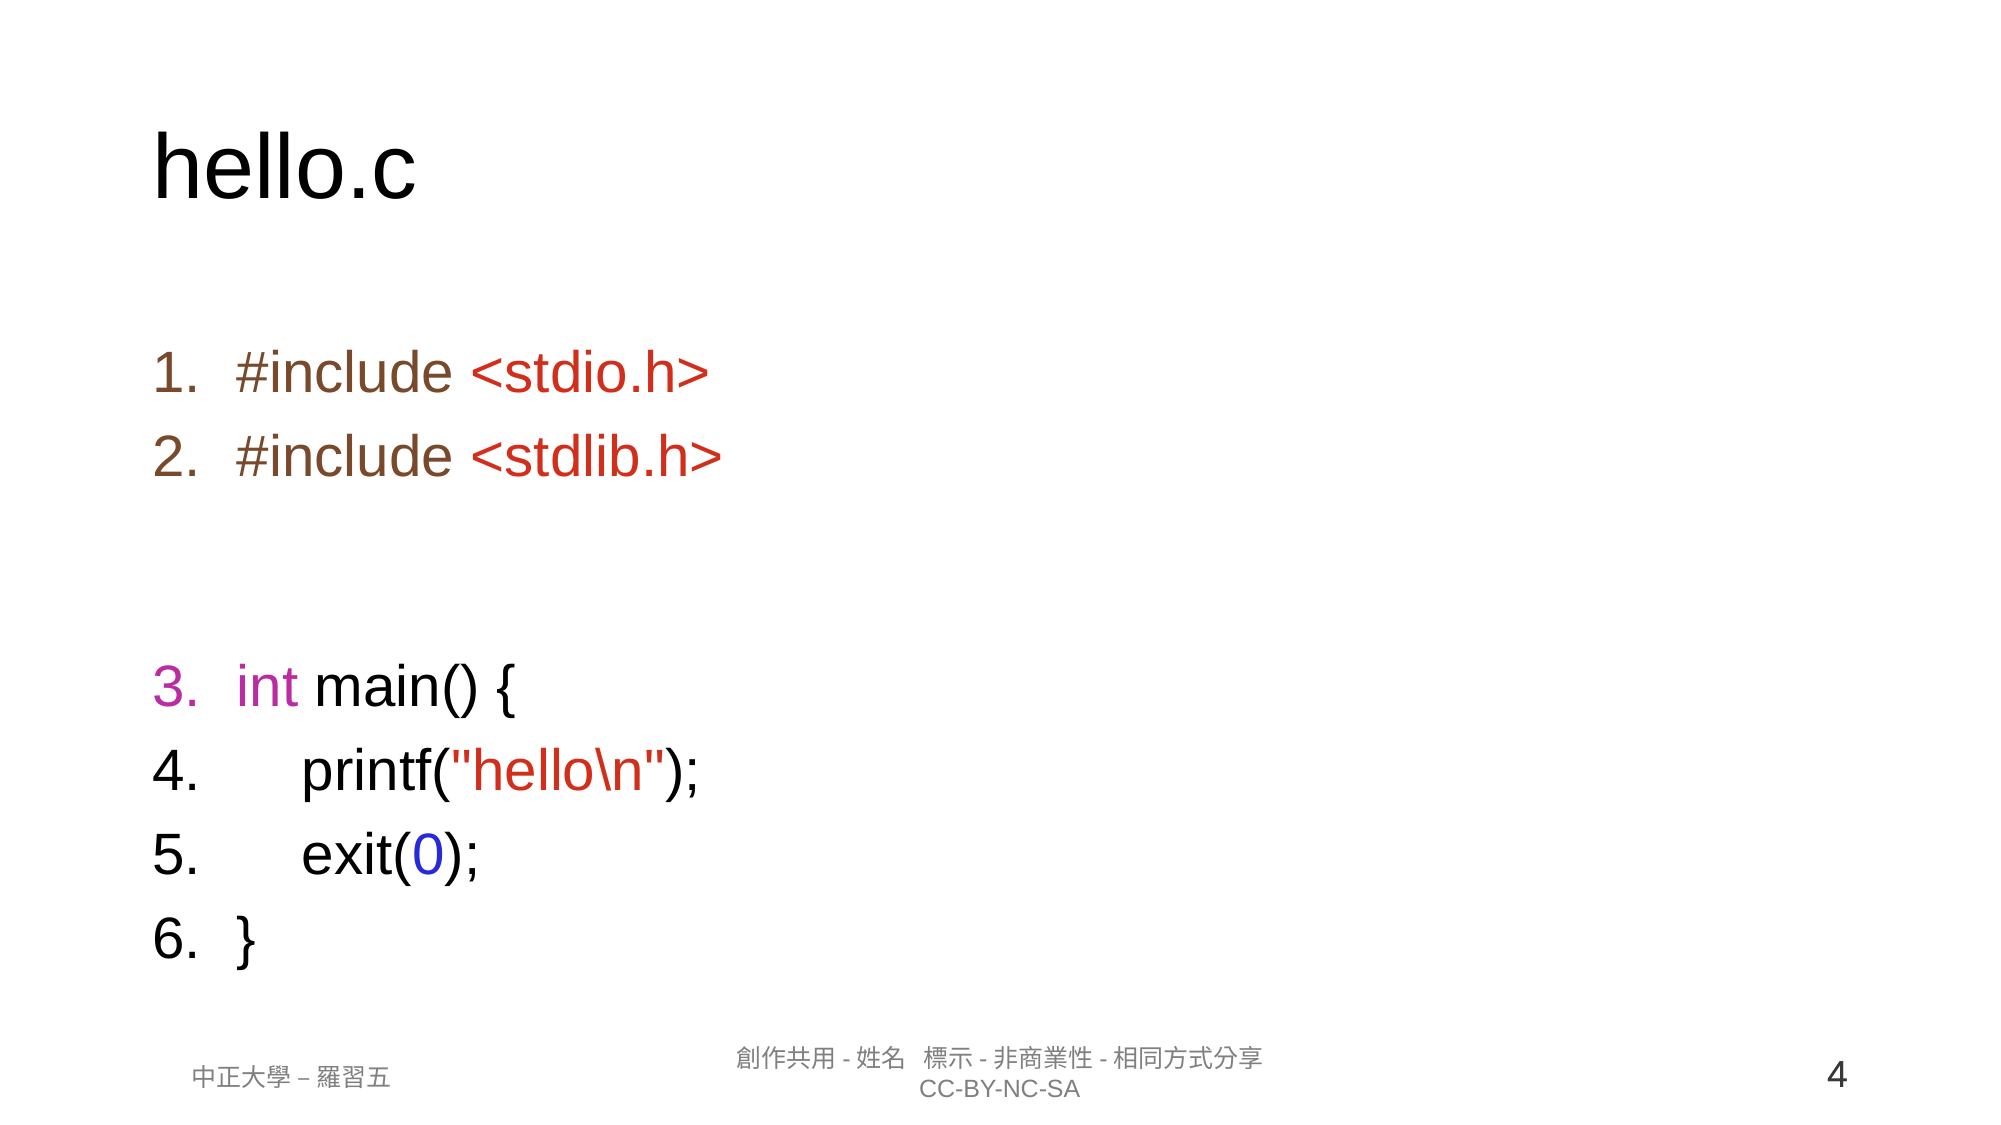

# hello.c
#include <stdio.h>
#include <stdlib.h>

int main() {
    printf("hello\n");
    exit(0);
}